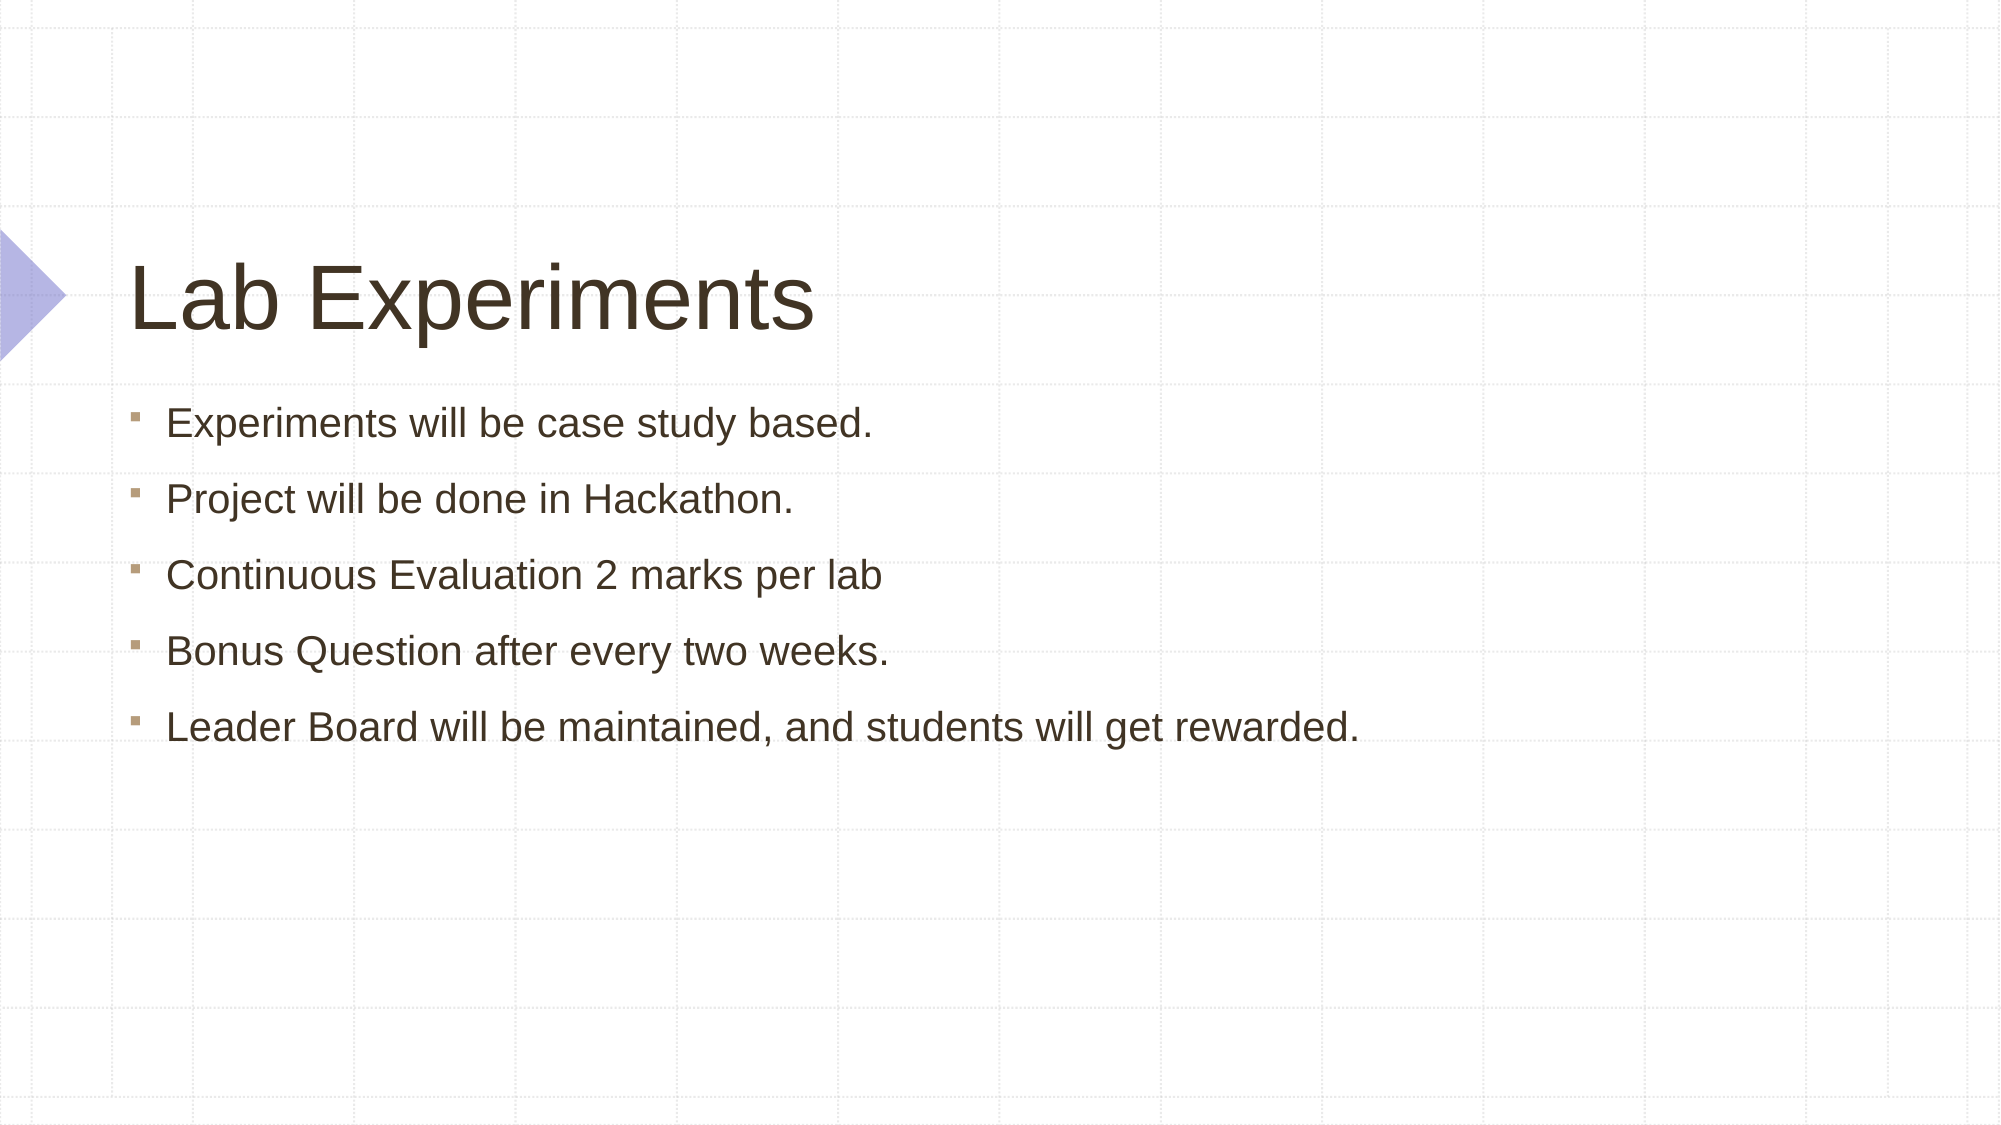

# Lab Experiments
Experiments will be case study based.
Project will be done in Hackathon.
Continuous Evaluation 2 marks per lab
Bonus Question after every two weeks.
Leader Board will be maintained, and students will get rewarded.